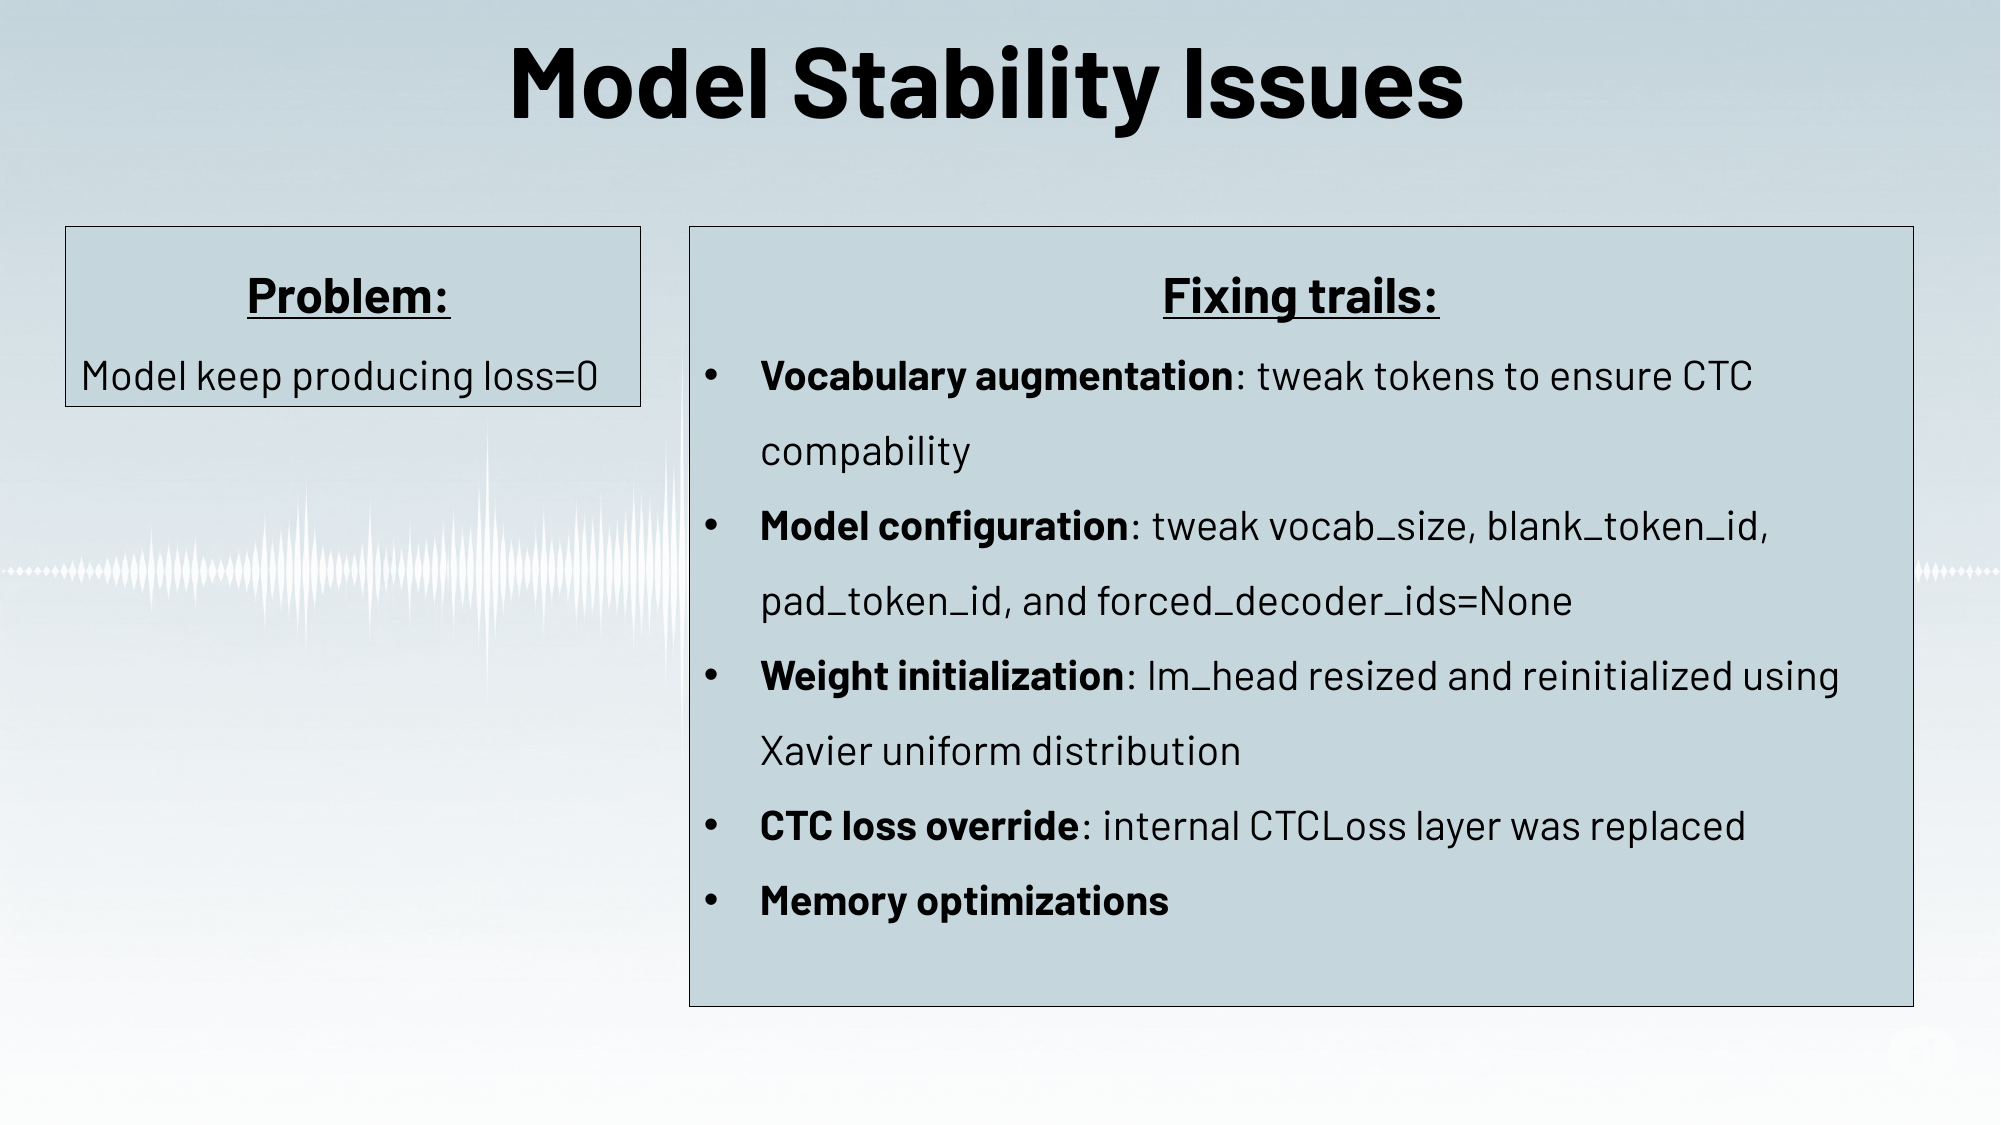

Model Stability Issues
Problem:
Model keep producing loss=0
Fixing trails:
Vocabulary augmentation: tweak tokens to ensure CTC compability
Model configuration: tweak vocab_size, blank_token_id, pad_token_id, and forced_decoder_ids=None
Weight initialization: lm_head resized and reinitialized using Xavier uniform distribution
CTC loss override: internal CTCLoss layer was replaced
Memory optimizations